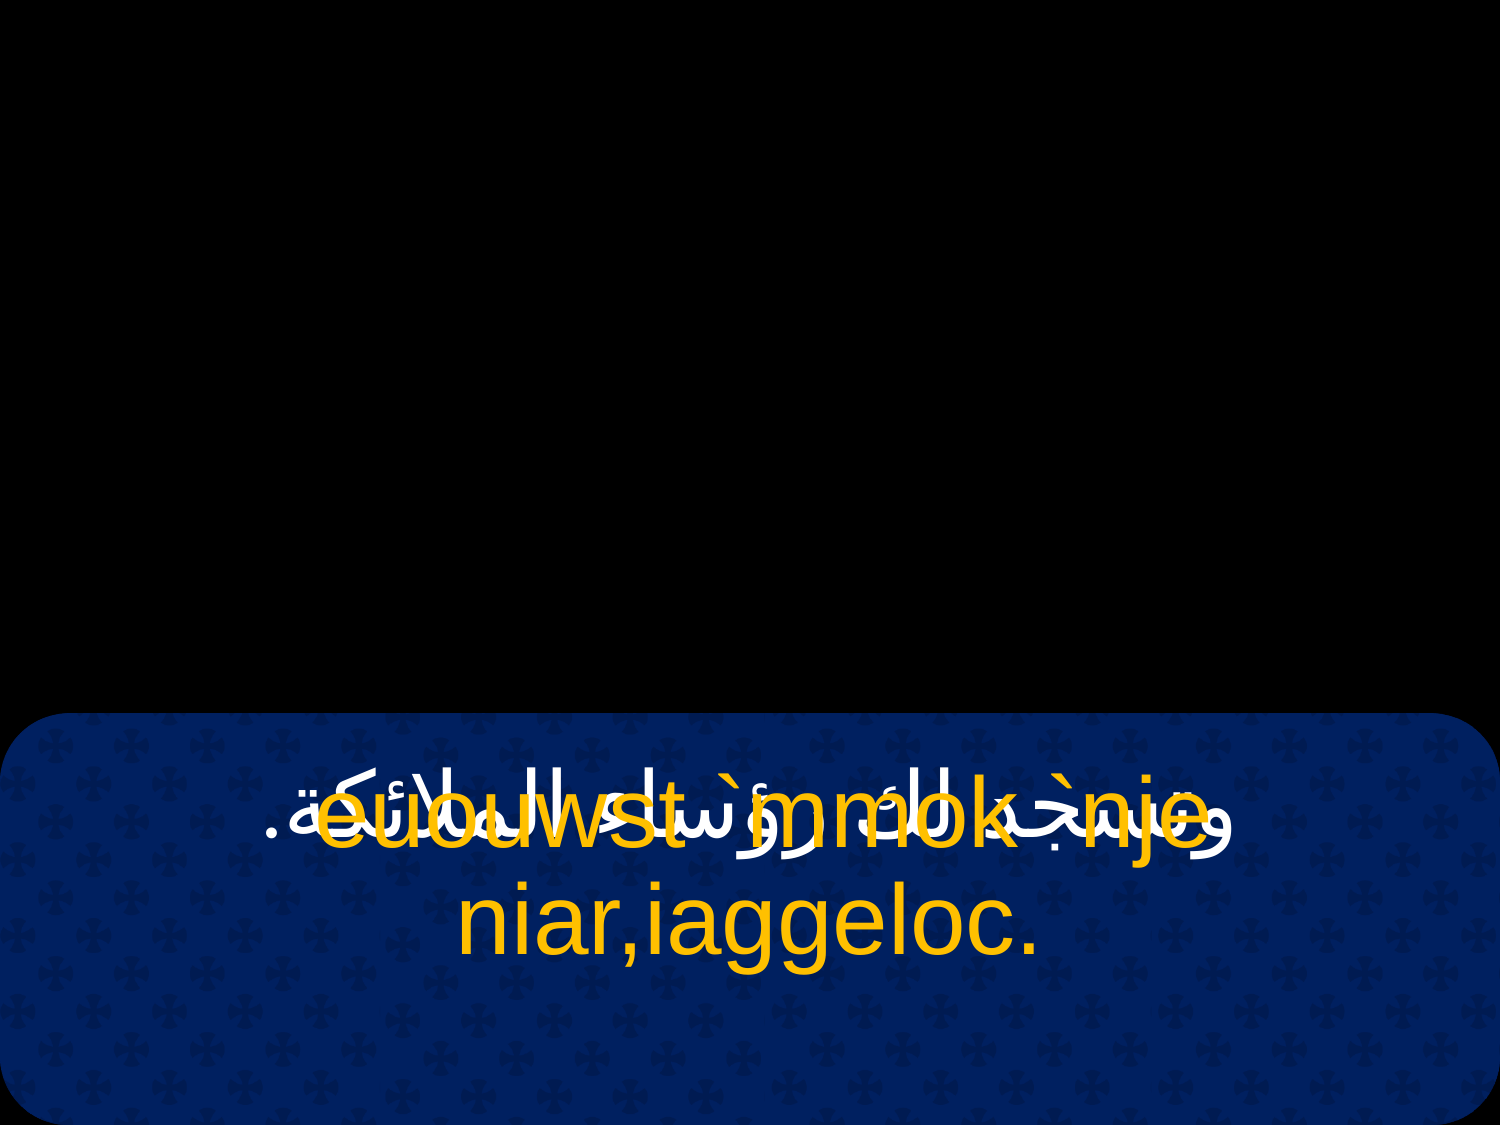

# وتسجد لك رؤساء الملائكة.
 euouwst `mmok `nje niar,iaggeloc.